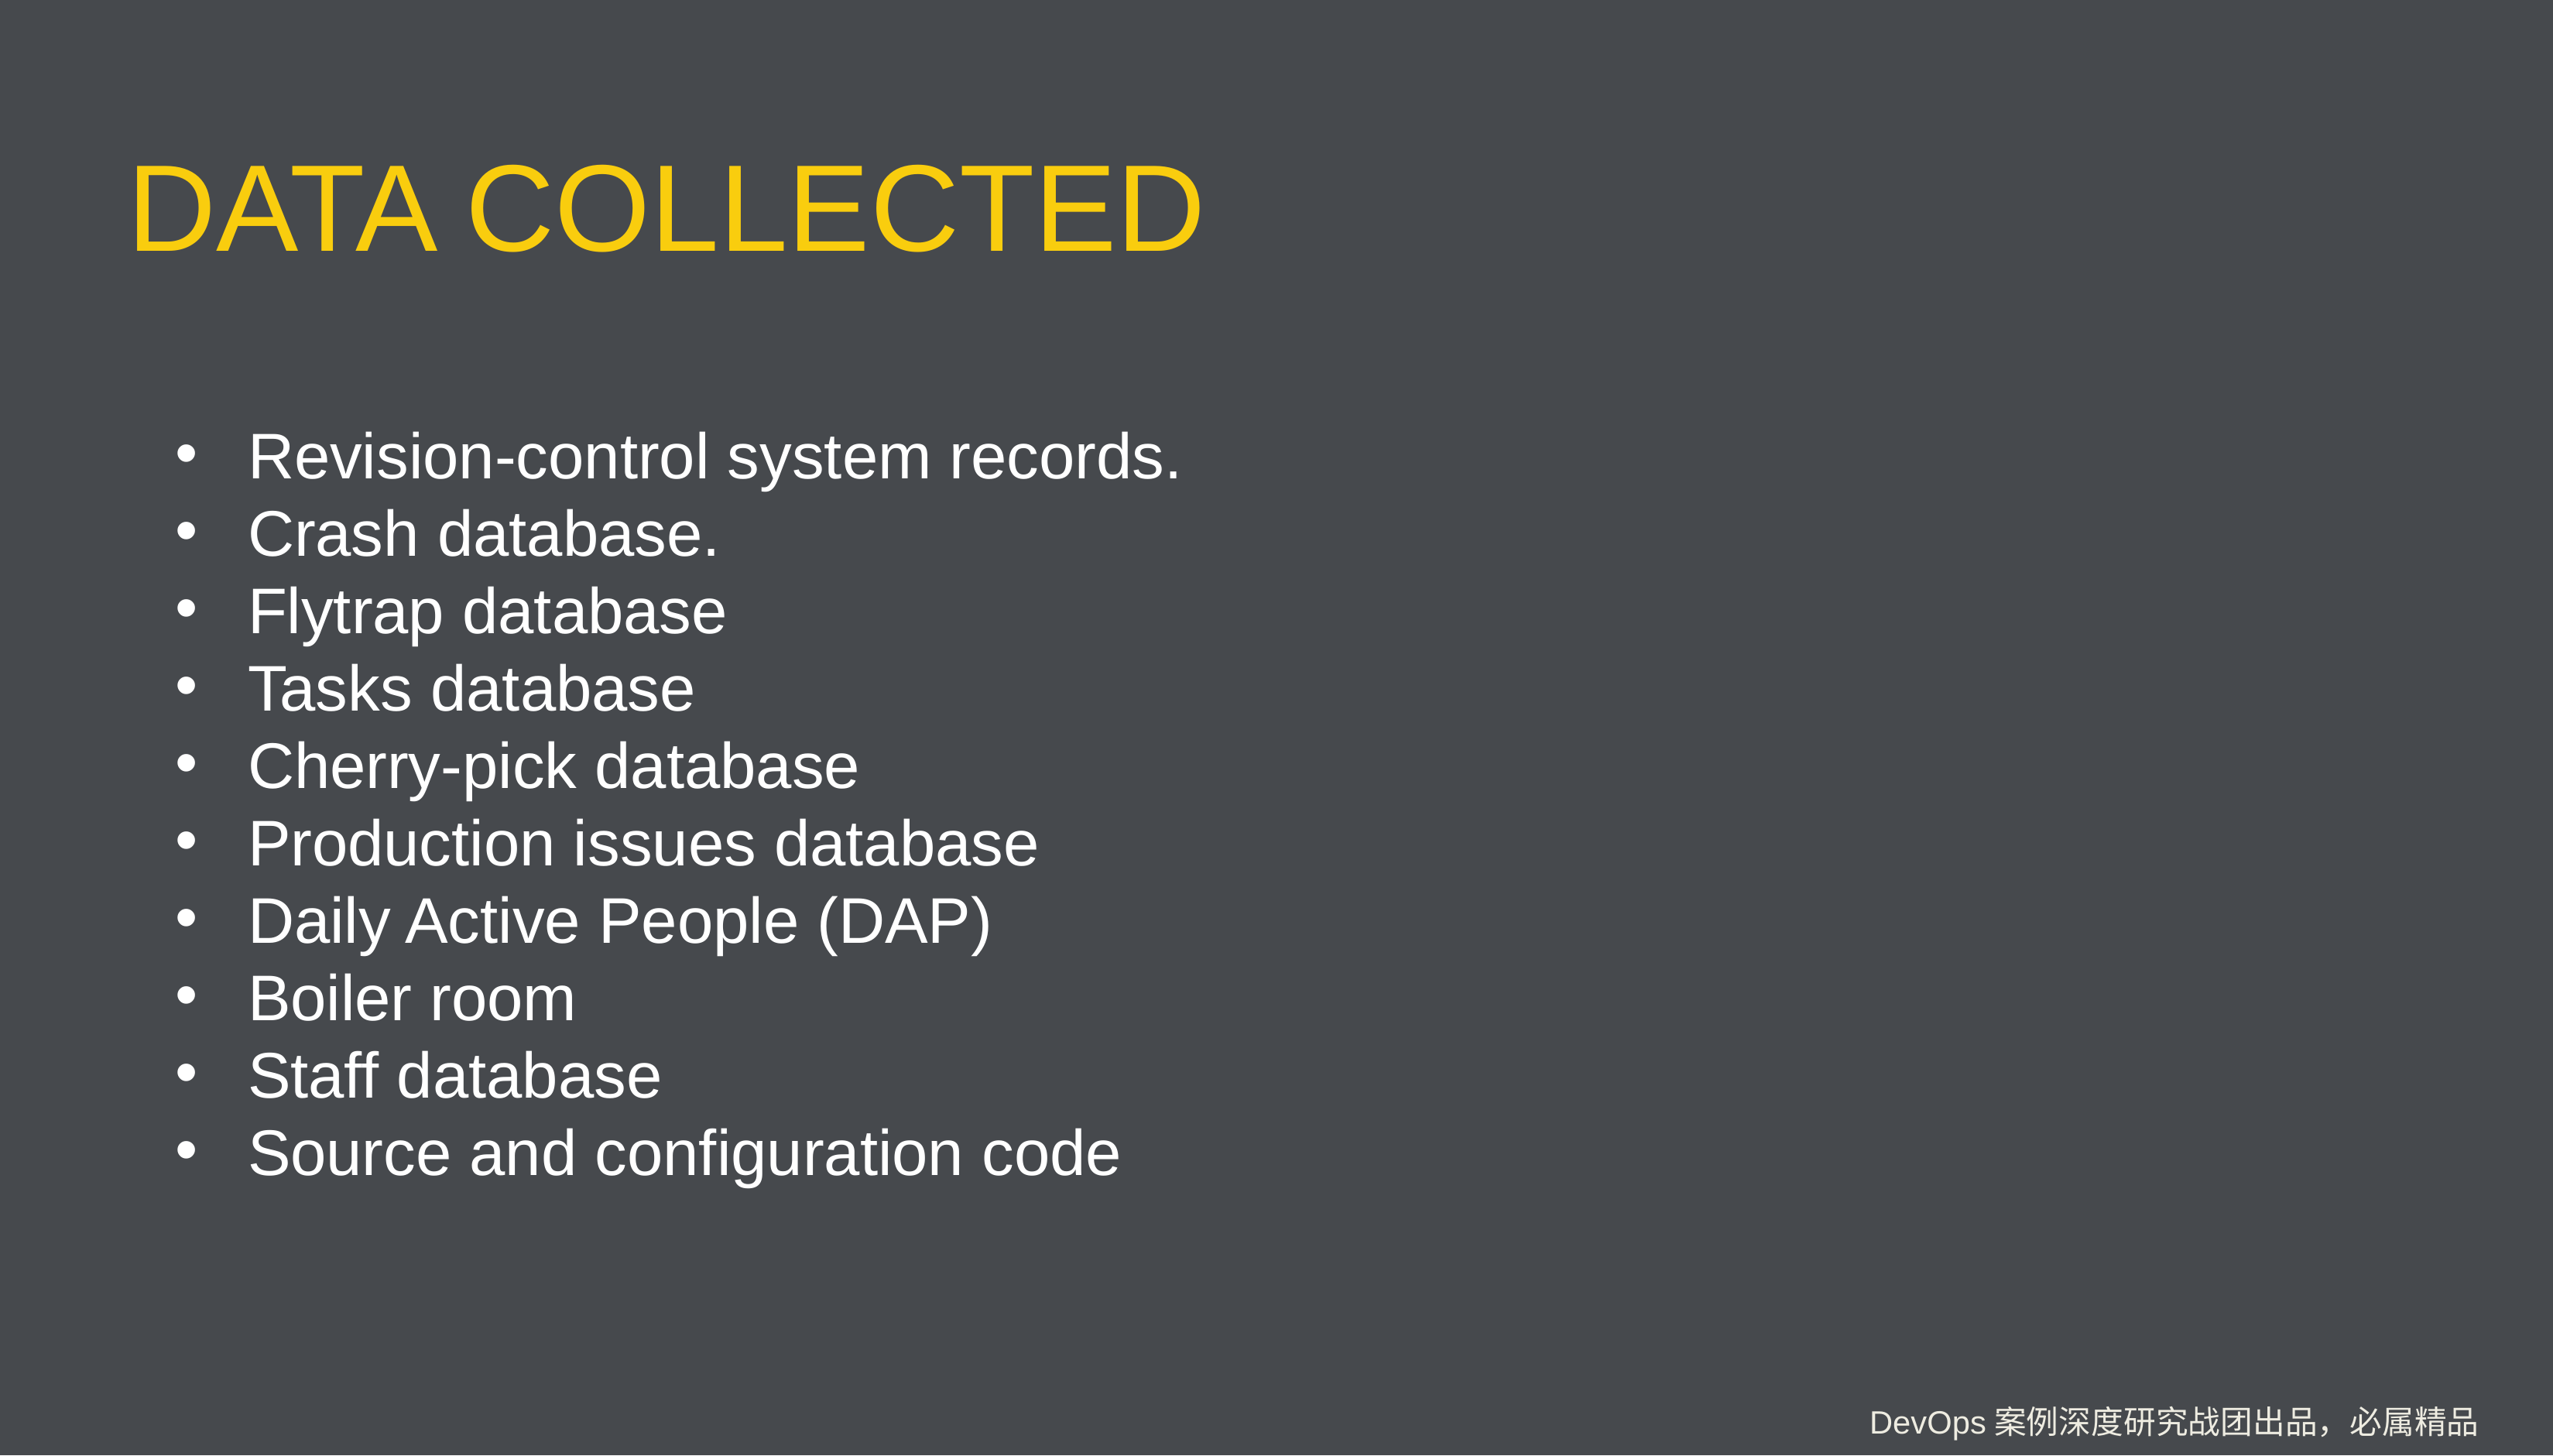

# DATA COLLECTED
Revision-control system records.
Crash database.
Flytrap database
Tasks database
Cherry-pick database
Production issues database
Daily Active People (DAP)
Boiler room
Staff database
Source and configuration code